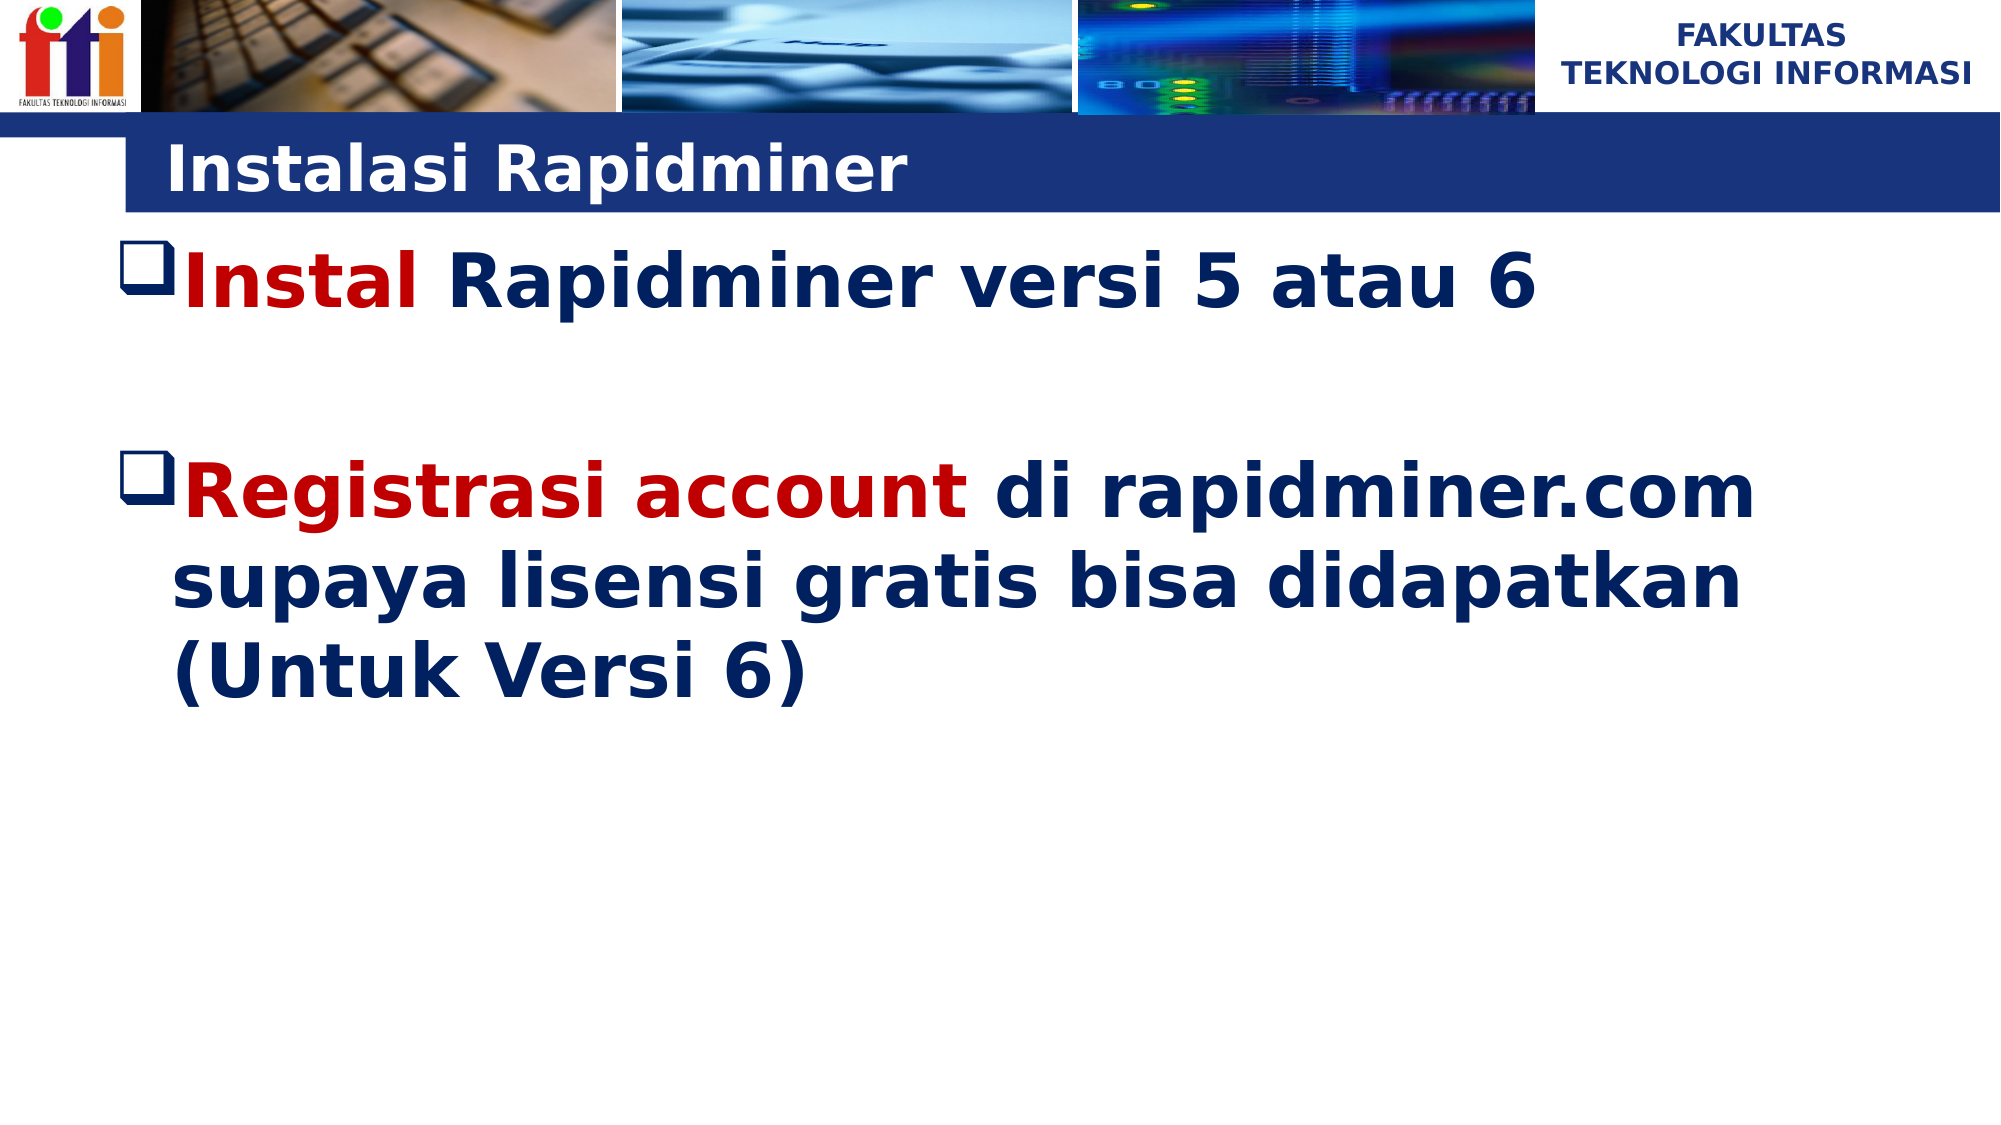

15
# Instalasi Rapidminer
Instal Rapidminer versi 5 atau 6

Registrasi account di rapidminer.com supaya lisensi gratis bisa didapatkan (Untuk Versi 6)